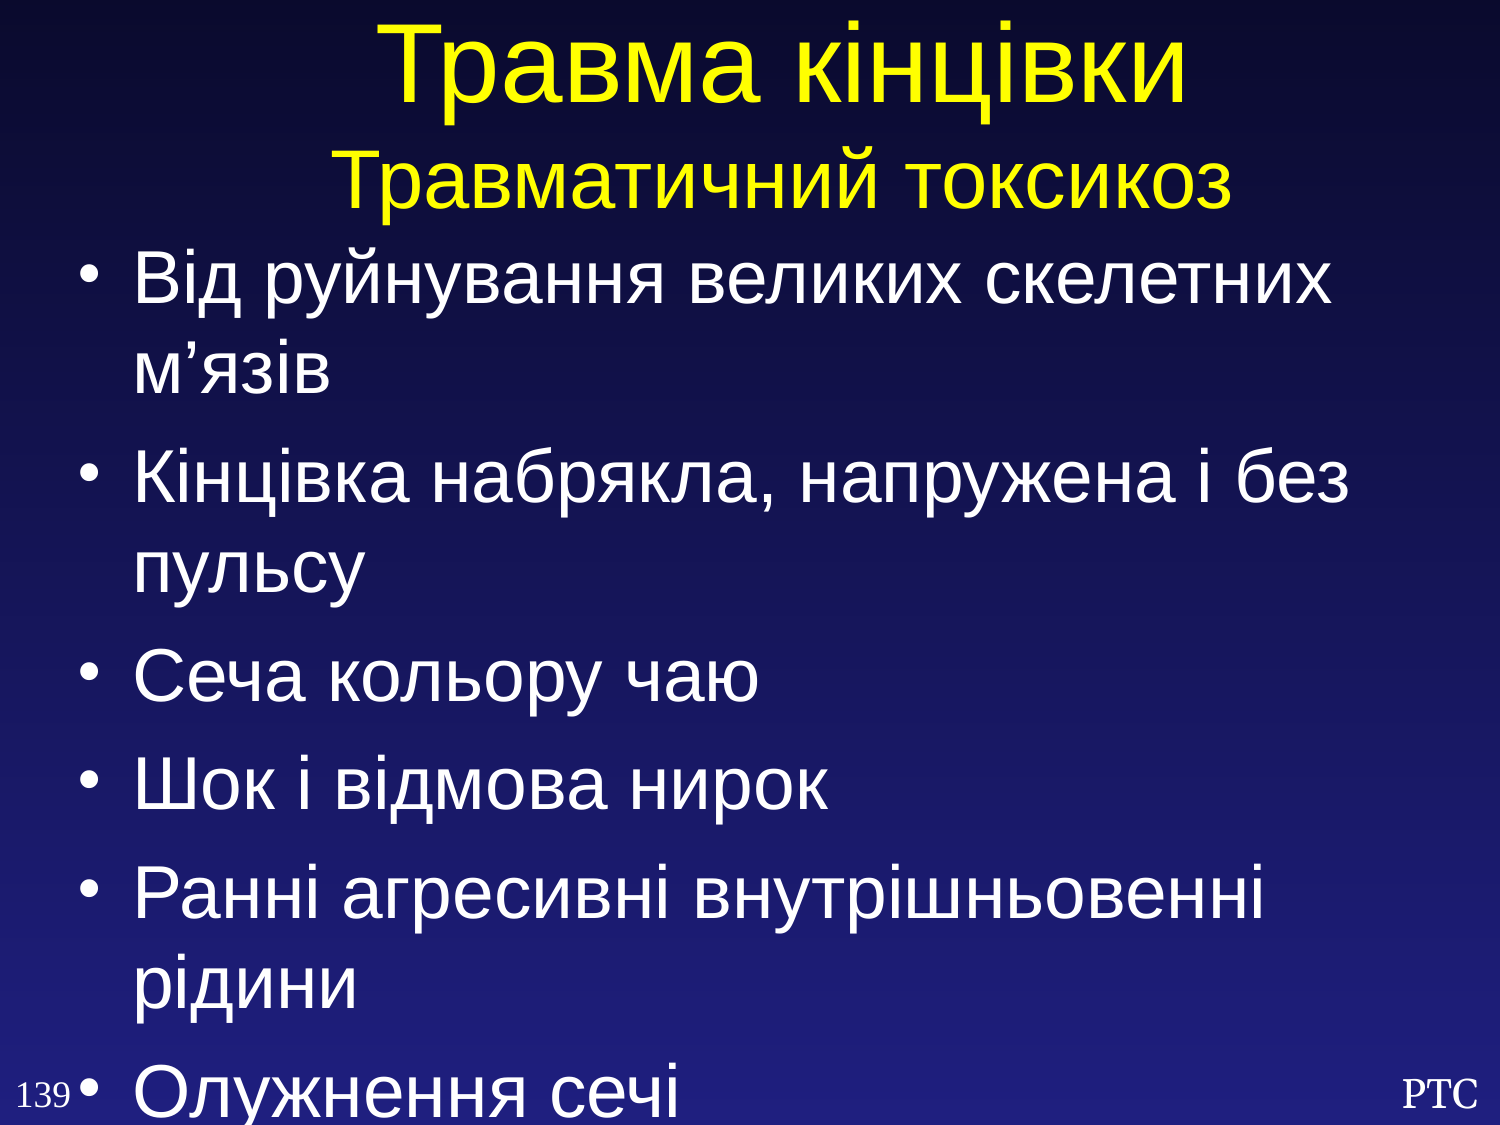

Травма кінцівки
Травматичний токсикоз
Від руйнування великих скелетних м’язів
Кінцівка набрякла, напружена і без пульсу
Сеча кольору чаю
Шок і відмова нирок
Ранні агресивні внутрішньовенні рідини
Олужнення сечі
139